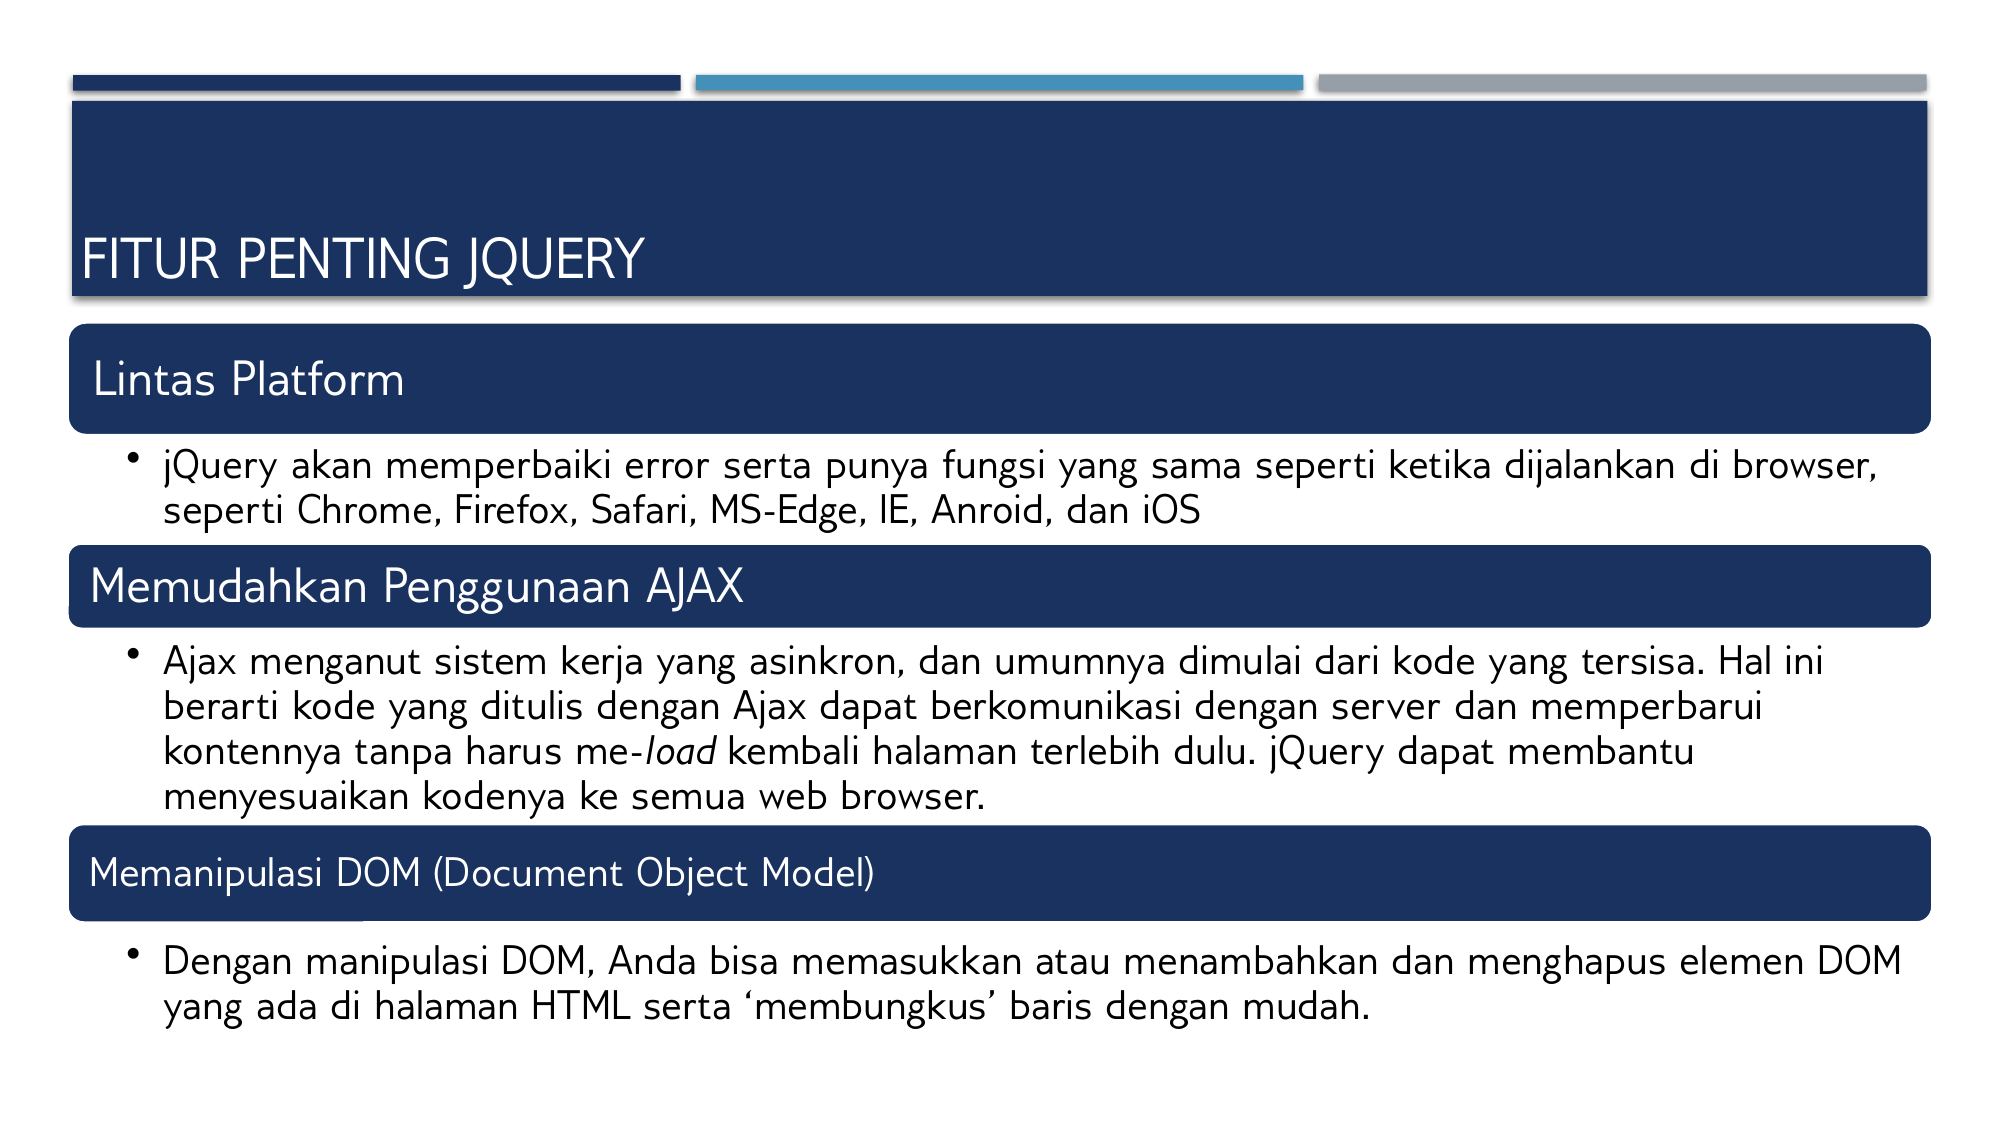

# Fitur penting jquery
Lintas Platform
jQuery akan memperbaiki error serta punya fungsi yang sama seperti ketika dijalankan di browser, seperti Chrome, Firefox, Safari, MS-Edge, IE, Anroid, dan iOS
Memudahkan Penggunaan AJAX
Ajax menganut sistem kerja yang asinkron, dan umumnya dimulai dari kode yang tersisa. Hal ini berarti kode yang ditulis dengan Ajax dapat berkomunikasi dengan server dan memperbarui kontennya tanpa harus me-load kembali halaman terlebih dulu. jQuery dapat membantu menyesuaikan kodenya ke semua web browser.
Memanipulasi DOM (Document Object Model)
Dengan manipulasi DOM, Anda bisa memasukkan atau menambahkan dan menghapus elemen DOM yang ada di halaman HTML serta ‘membungkus’ baris dengan mudah.